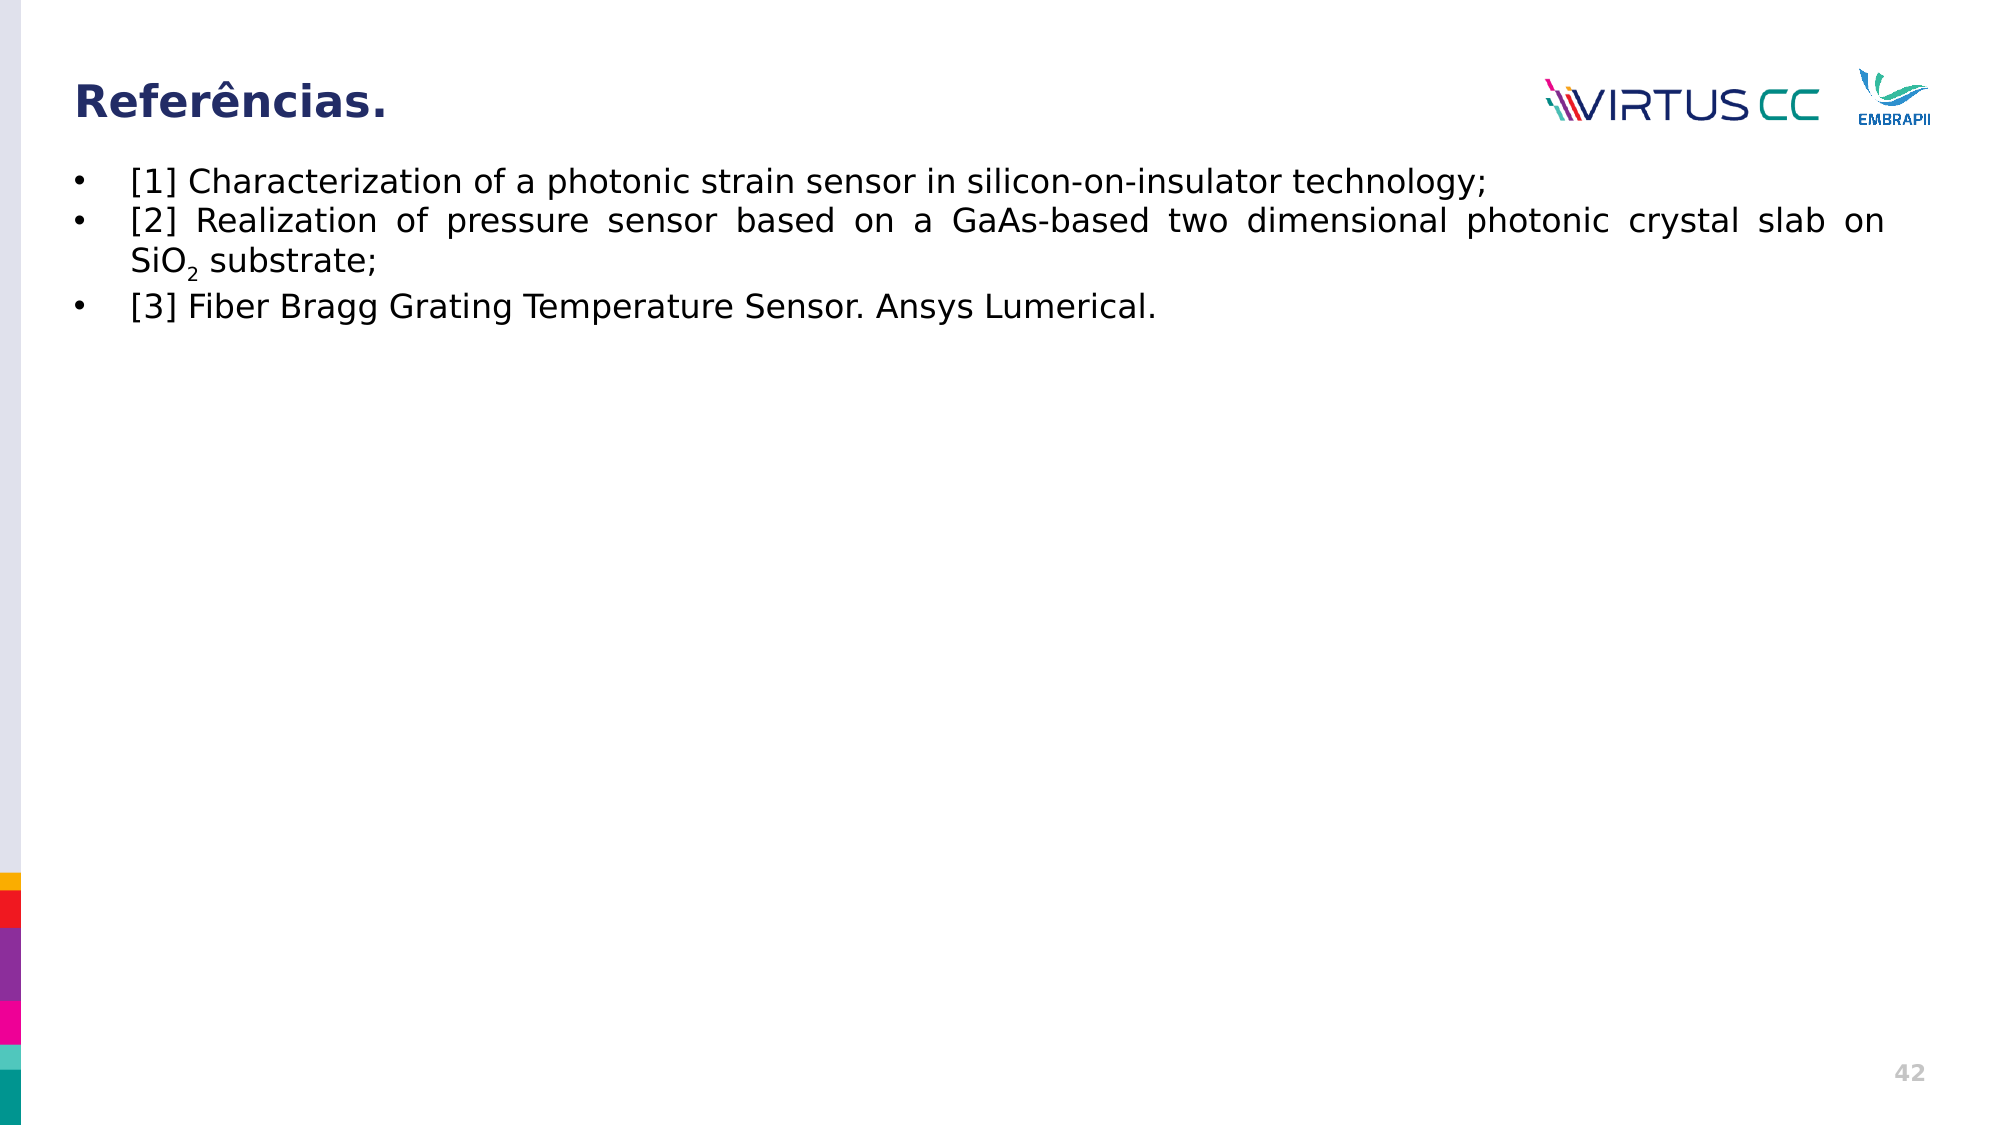

# Referências.
[1] Characterization of a photonic strain sensor in silicon-on-insulator technology;
[2] Realization of pressure sensor based on a GaAs-based two dimensional photonic crystal slab on SiO2 substrate;
[3] Fiber Bragg Grating Temperature Sensor. Ansys Lumerical.

42